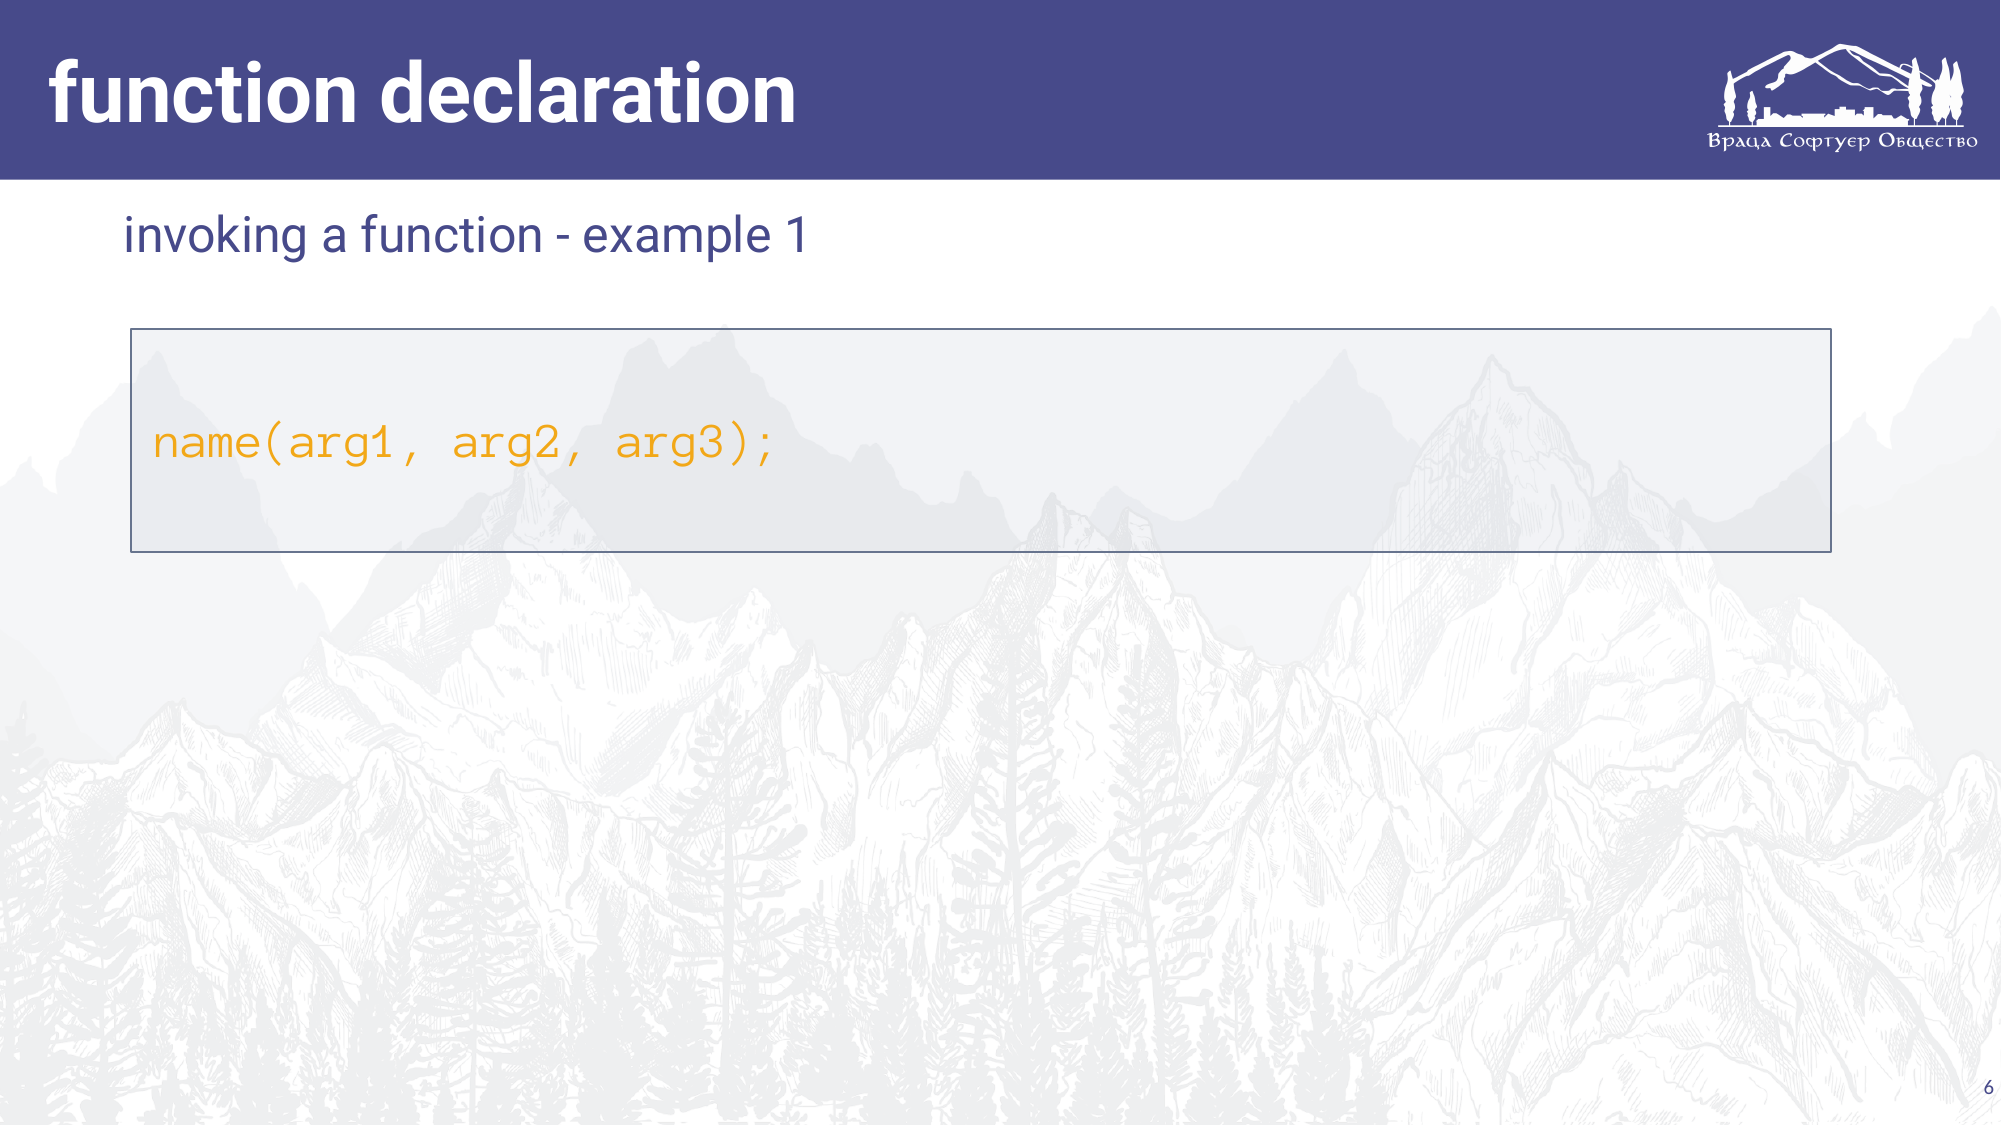

# function declaration
invoking a function - example 1

name(arg1, arg2, arg3);

6